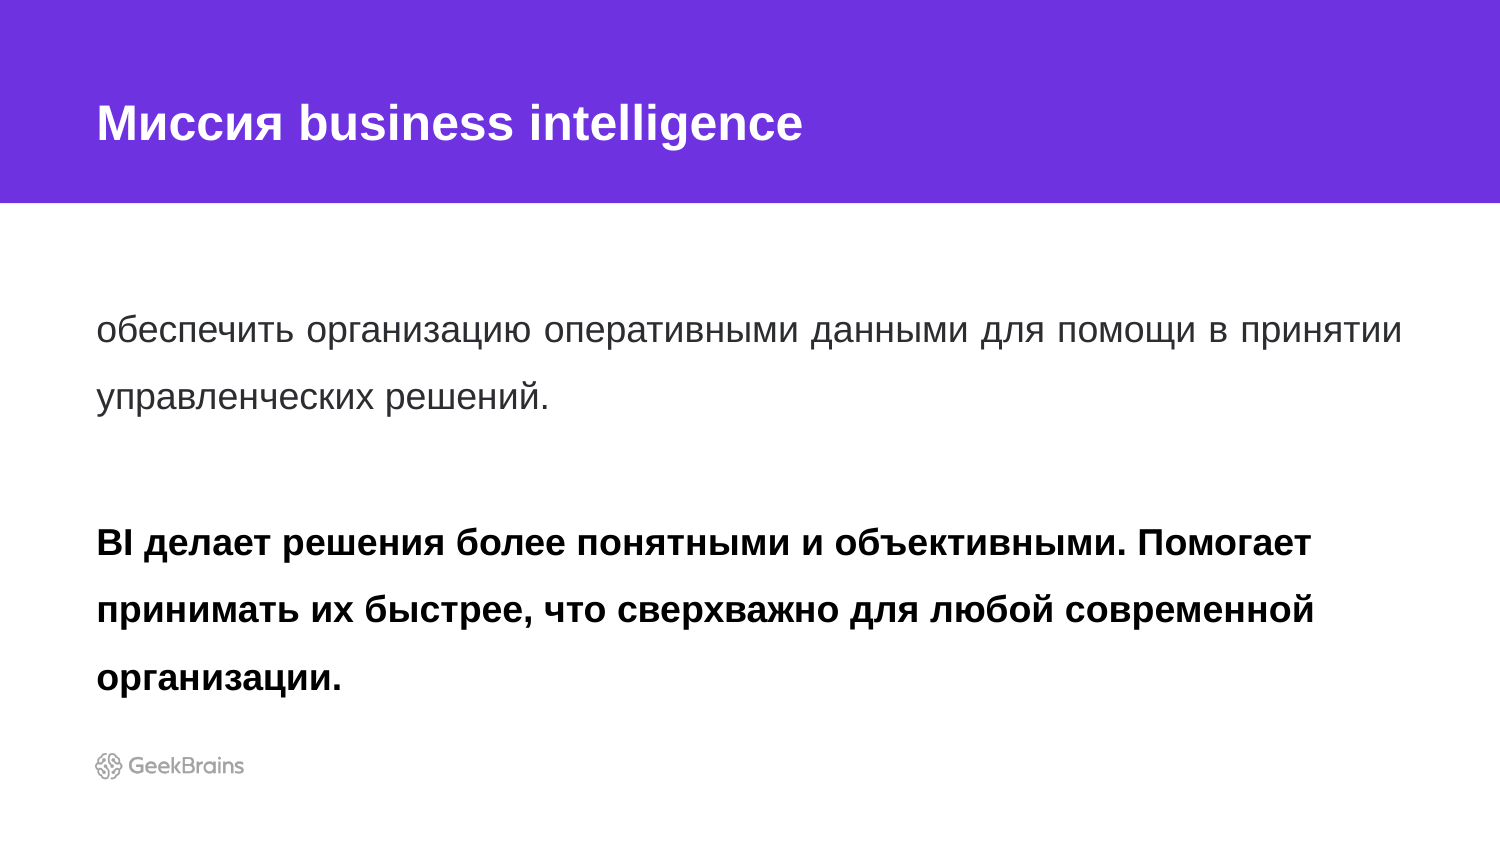

# Миссия business intelligence
обеспечить организацию оперативными данными для помощи в принятии управленческих решений.

BI делает решения более понятными и объективными. Помогает принимать их быстрее, что сверхважно для любой современной организации.